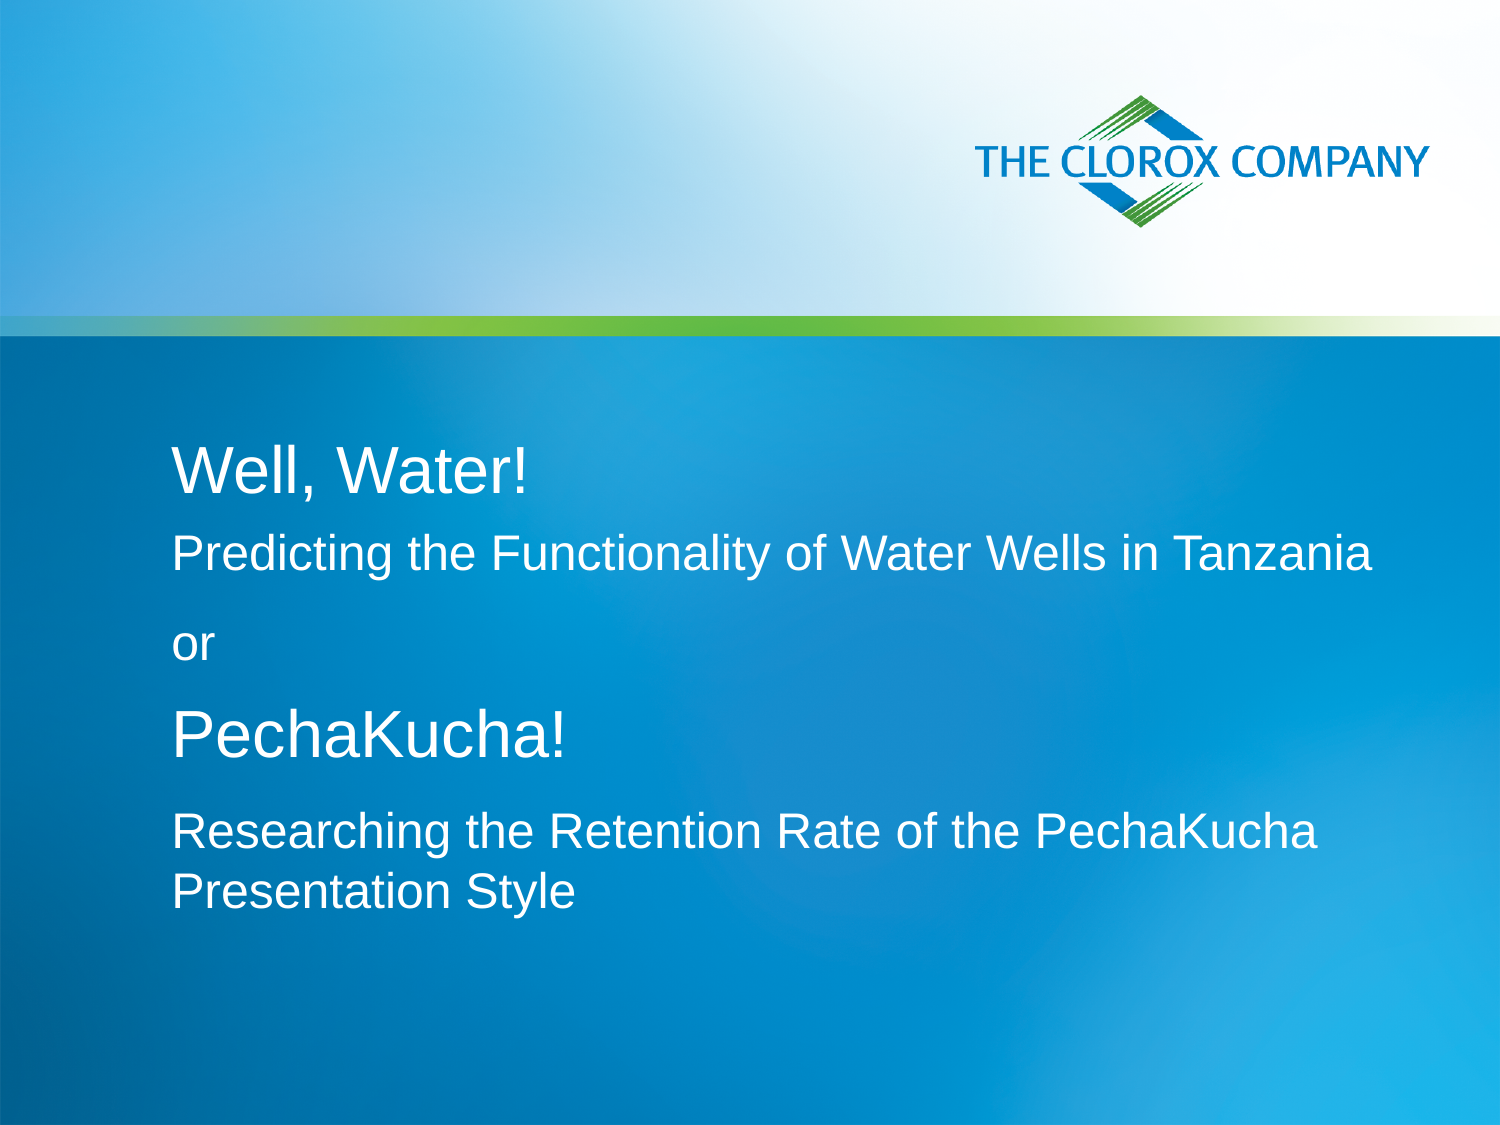

# Well, Water!
Predicting the Functionality of Water Wells in Tanzania
or
PechaKucha!
Researching the Retention Rate of the PechaKucha Presentation Style